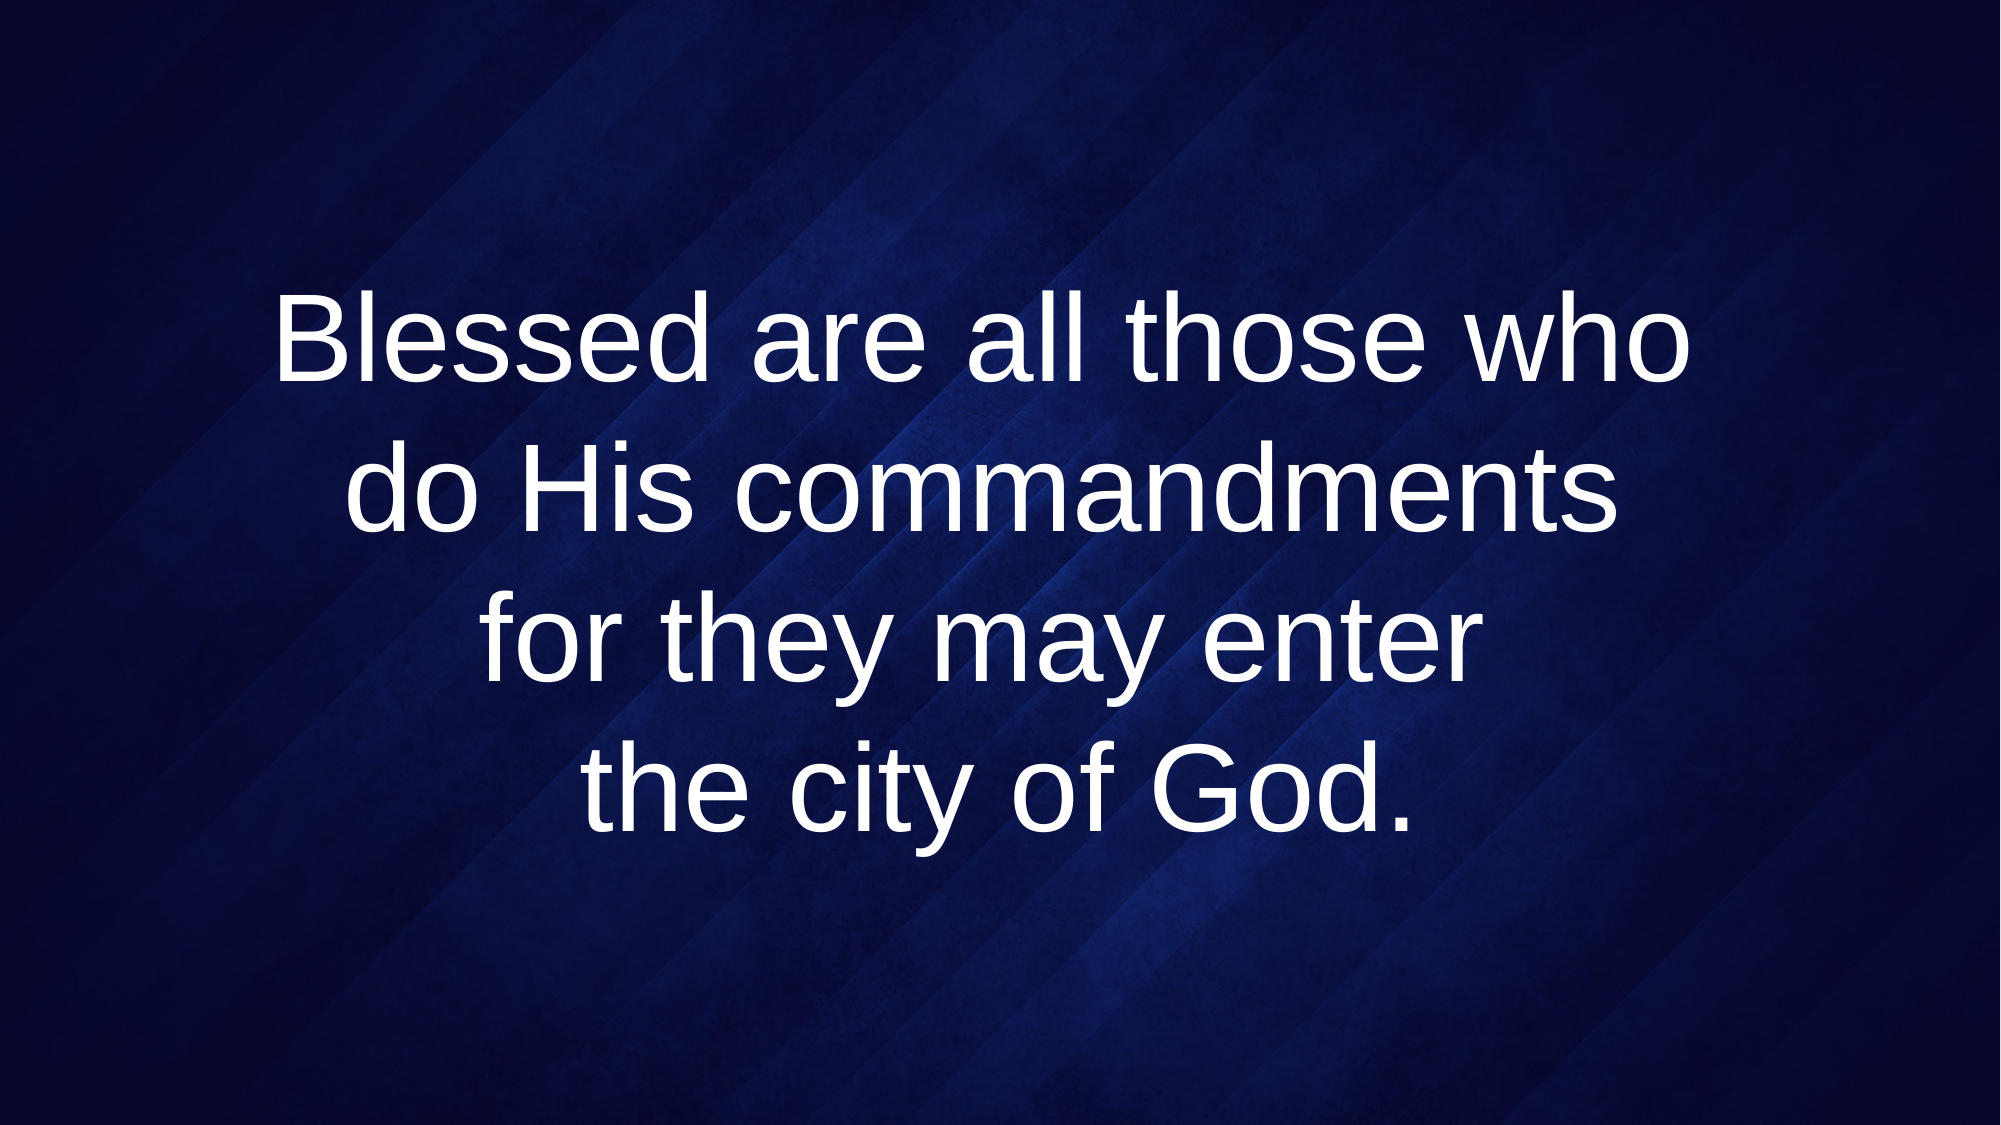

# Blessed are all those who do His commandments for they may enter the city of God.